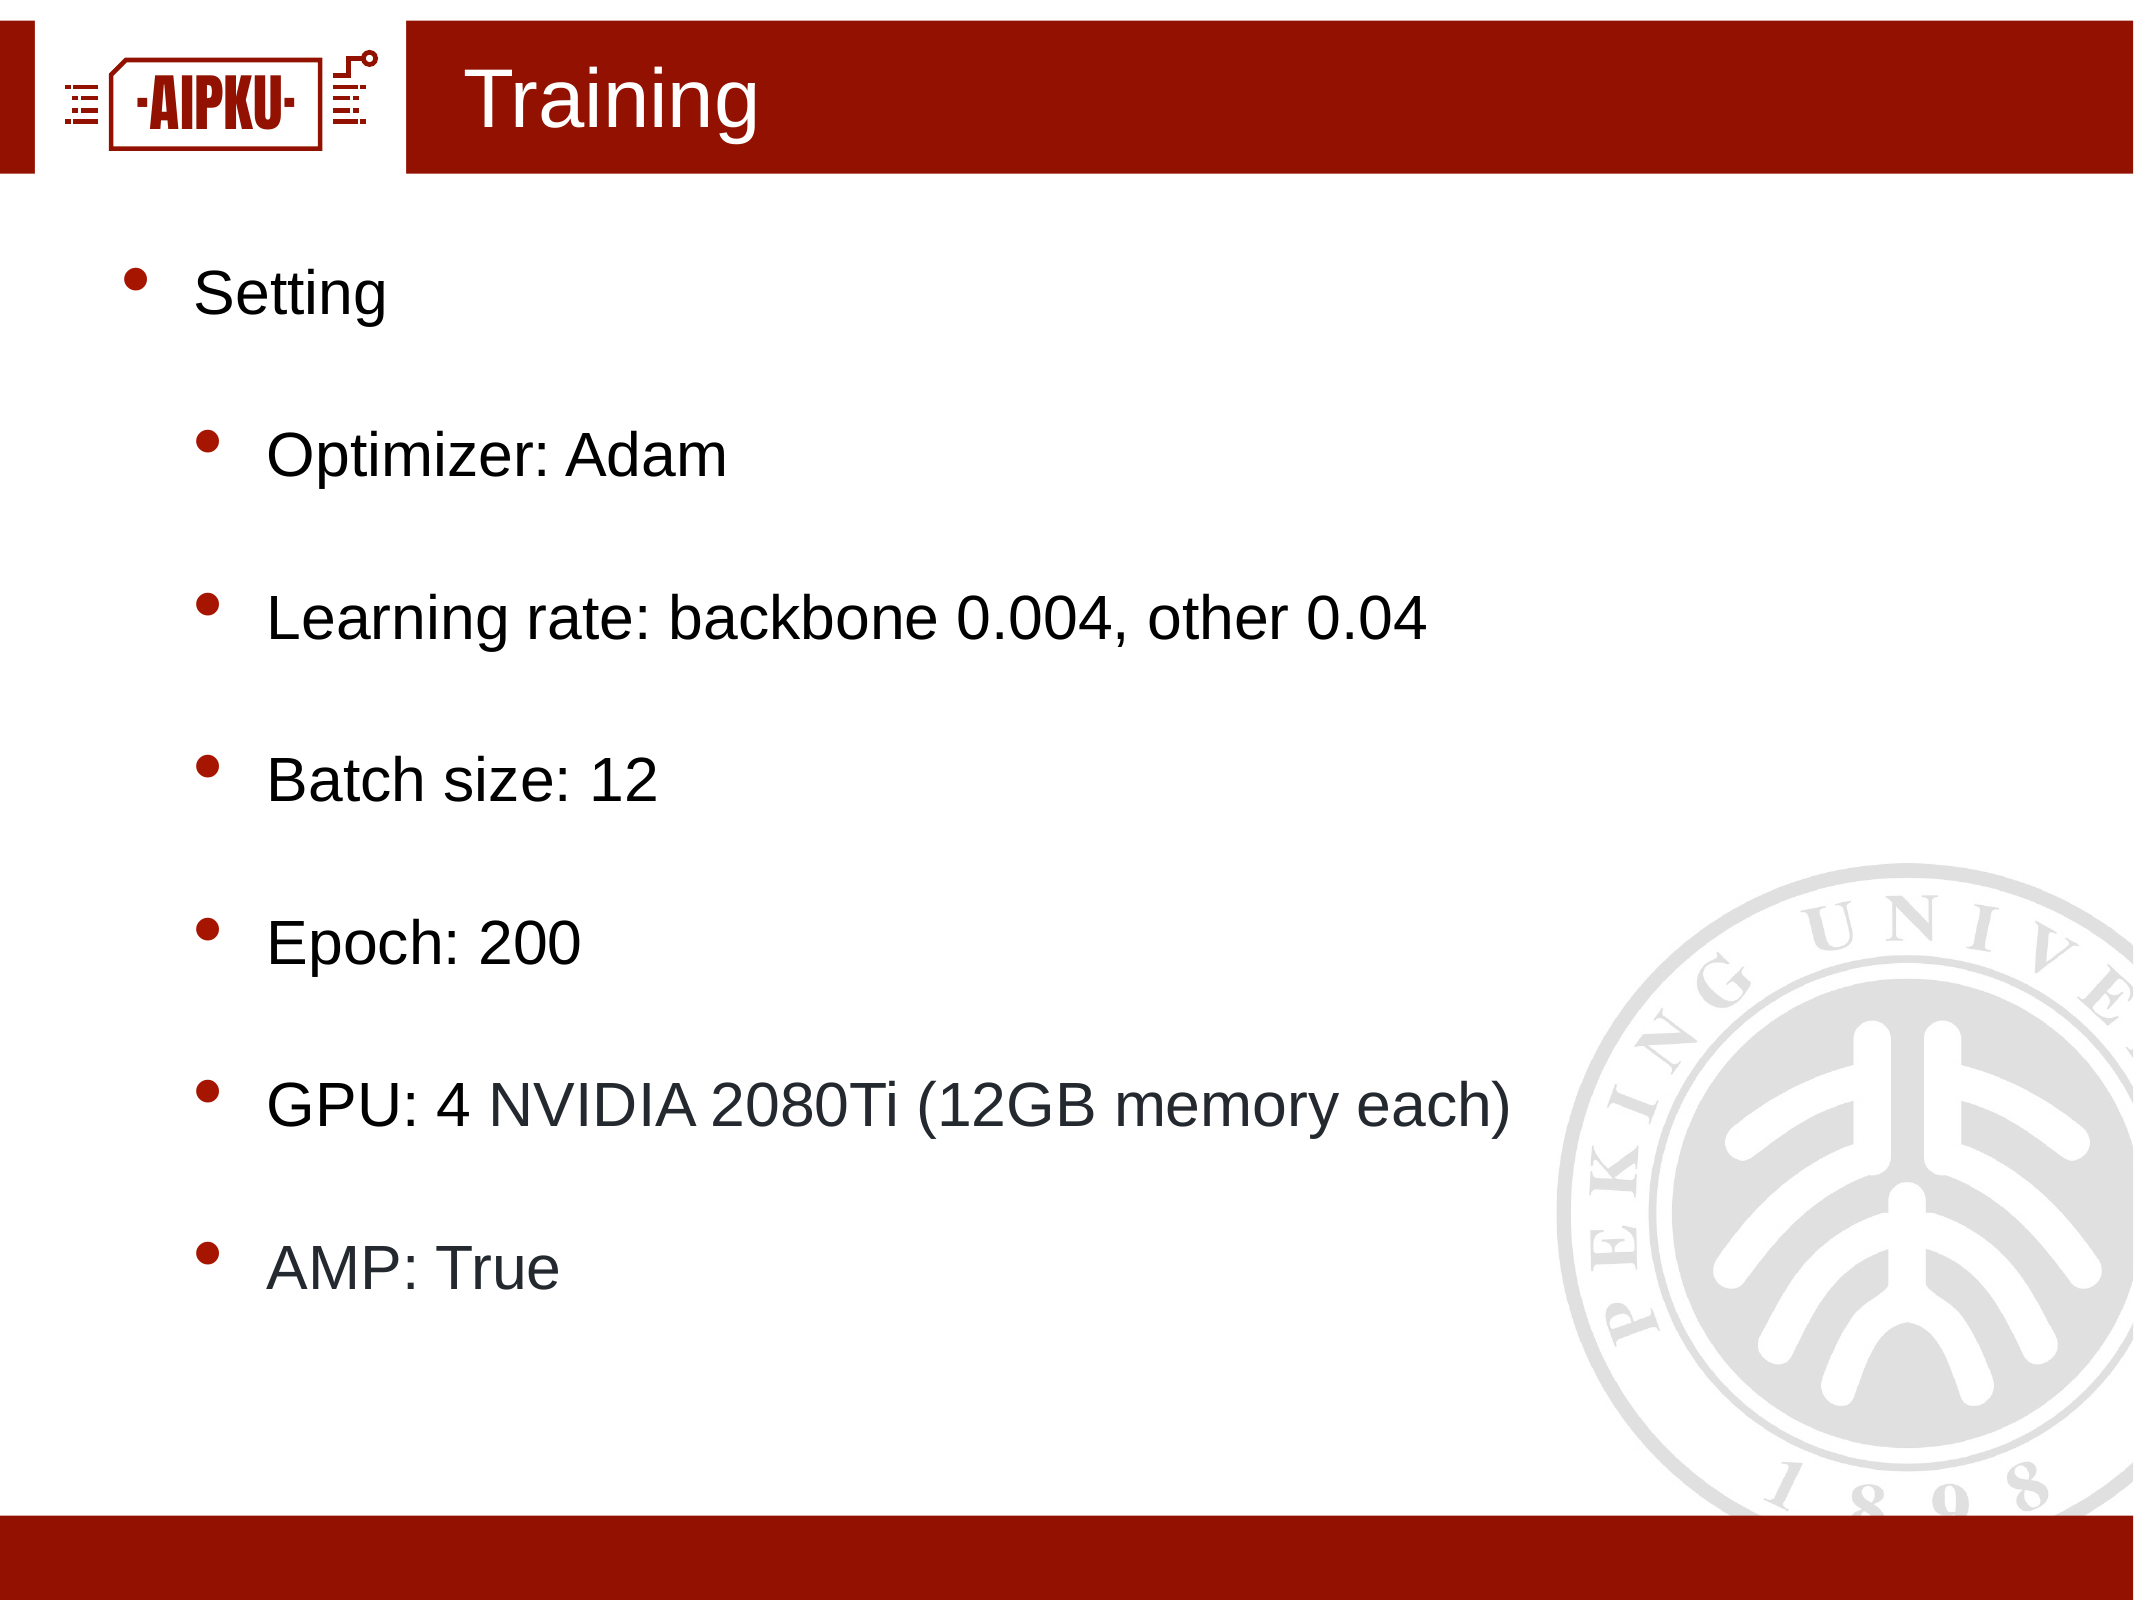

# Training
Setting
Optimizer: Adam
Learning rate: backbone 0.004, other 0.04
Batch size: 12
Epoch: 200
GPU: 4 NVIDIA 2080Ti (12GB memory each)
AMP: True